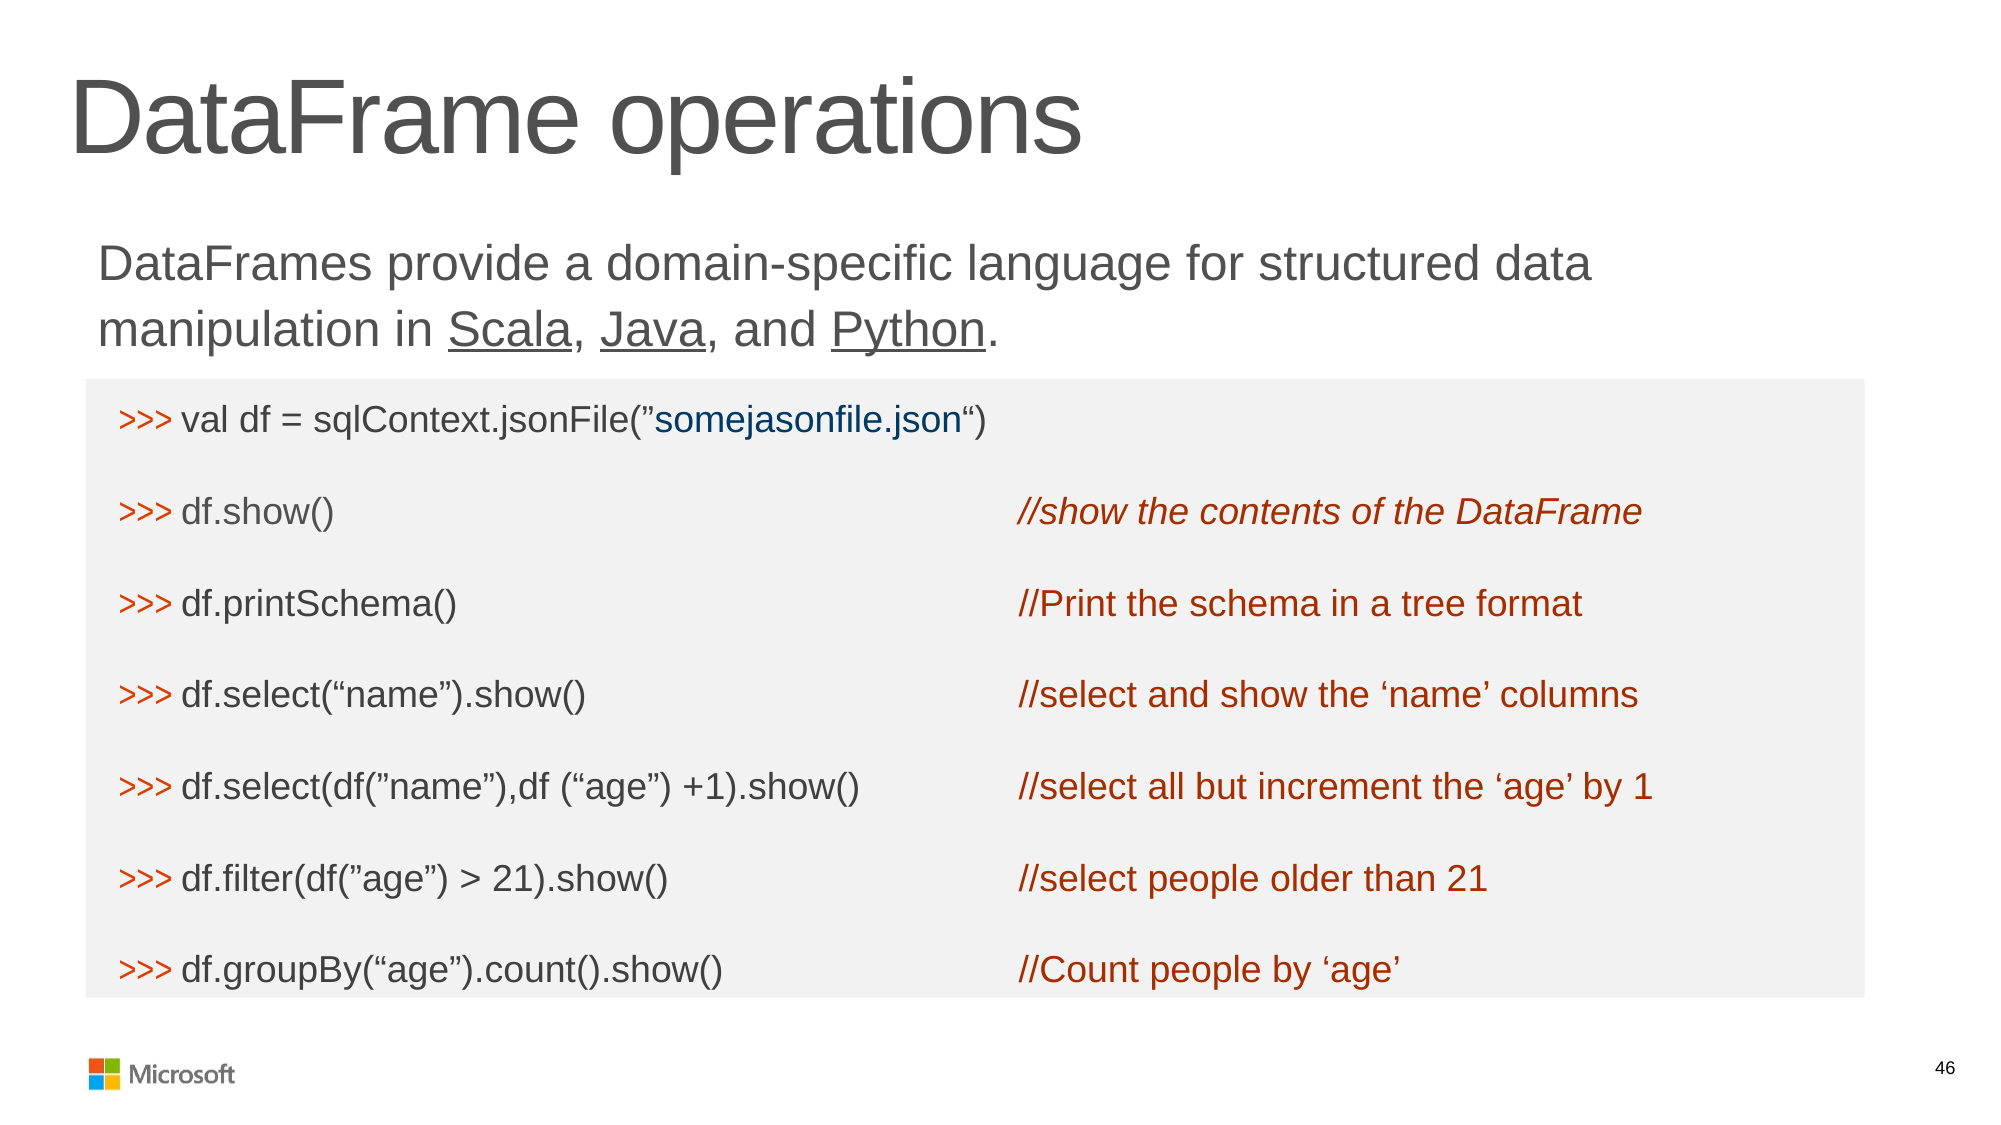

# DataFrame operations
DataFrames provide a domain-specific language for structured data manipulation in Scala, Java, and Python.
>>> val df = sqlContext.jsonFile(”somejasonfile.json“)
>>> df.show()				 	//show the contents of the DataFrame
>>> df.printSchema()				//Print the schema in a tree format
>>> df.select(“name”).show()			//select and show the ‘name’ columns
>>> df.select(df(”name”),df (“age”) +1).show() 	//select all but increment the ‘age’ by 1
>>> df.filter(df(”age”) > 21).show()			//select people older than 21
>>> df.groupBy(“age”).count().show()		//Count people by ‘age’
46